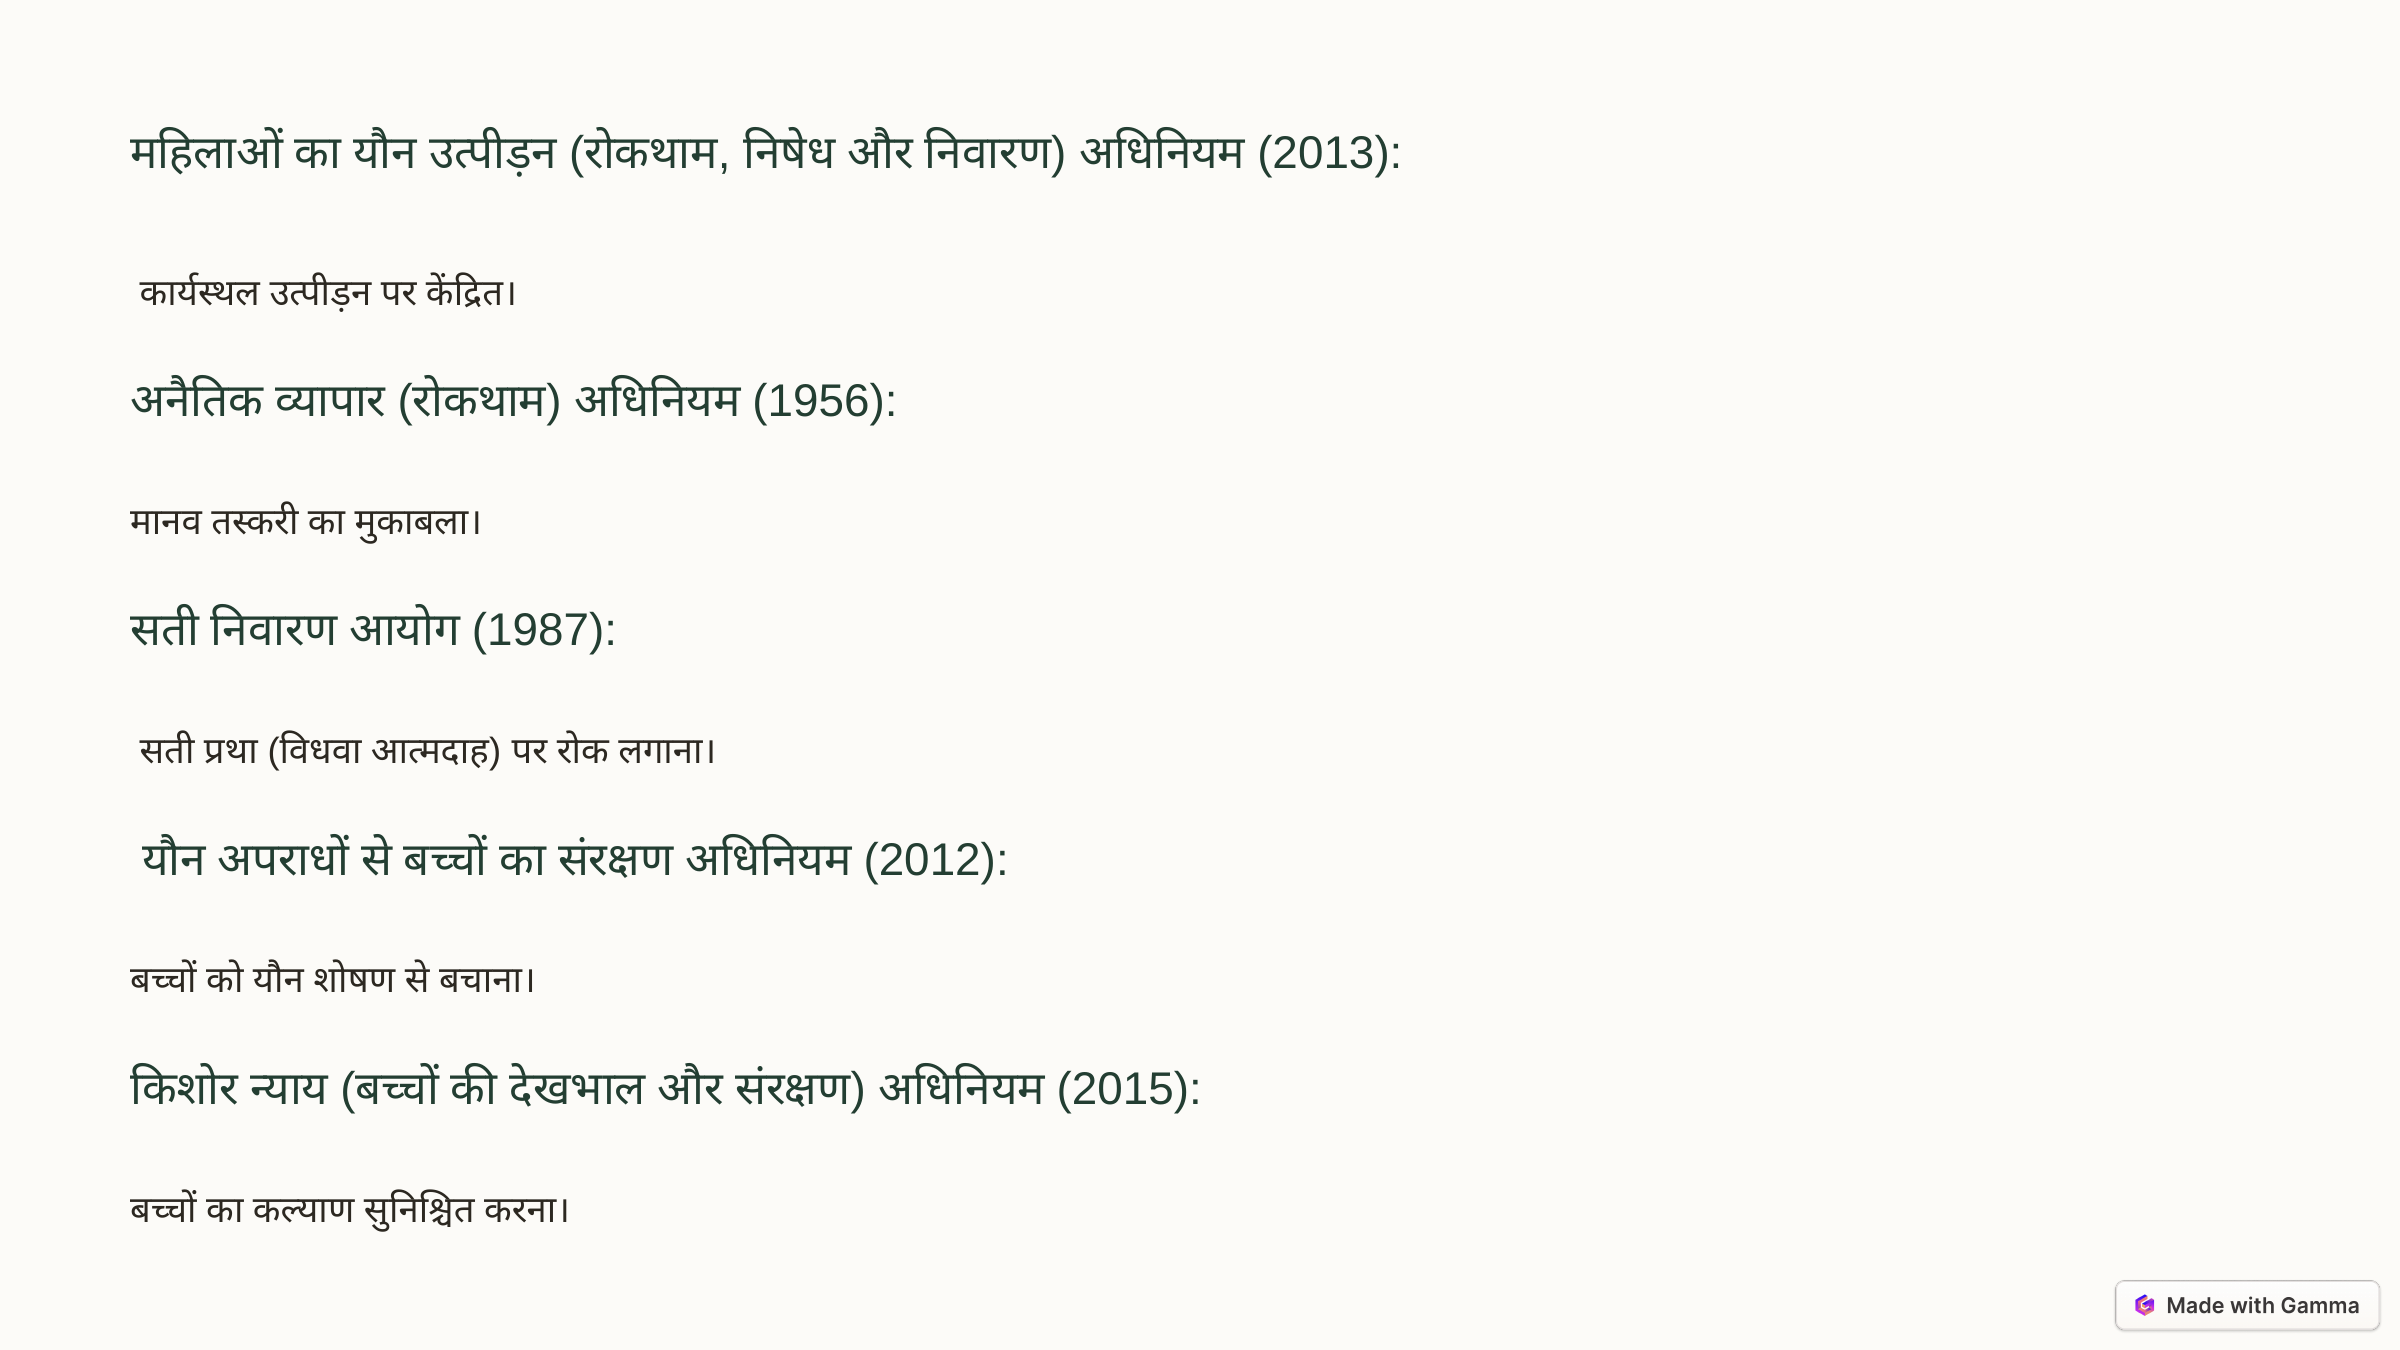

महिलाओं का यौन उत्पीड़न (रोकथाम, निषेध और निवारण) अधिनियम (2013):
 कार्यस्थल उत्पीड़न पर केंद्रित।
अनैतिक व्यापार (रोकथाम) अधिनियम (1956):
मानव तस्करी का मुकाबला।
सती निवारण आयोग (1987):
 सती प्रथा (विधवा आत्मदाह) पर रोक लगाना।
 यौन अपराधों से बच्चों का संरक्षण अधिनियम (2012):
बच्चों को यौन शोषण से बचाना।
किशोर न्याय (बच्चों की देखभाल और संरक्षण) अधिनियम (2015):
बच्चों का कल्याण सुनिश्चित करना।